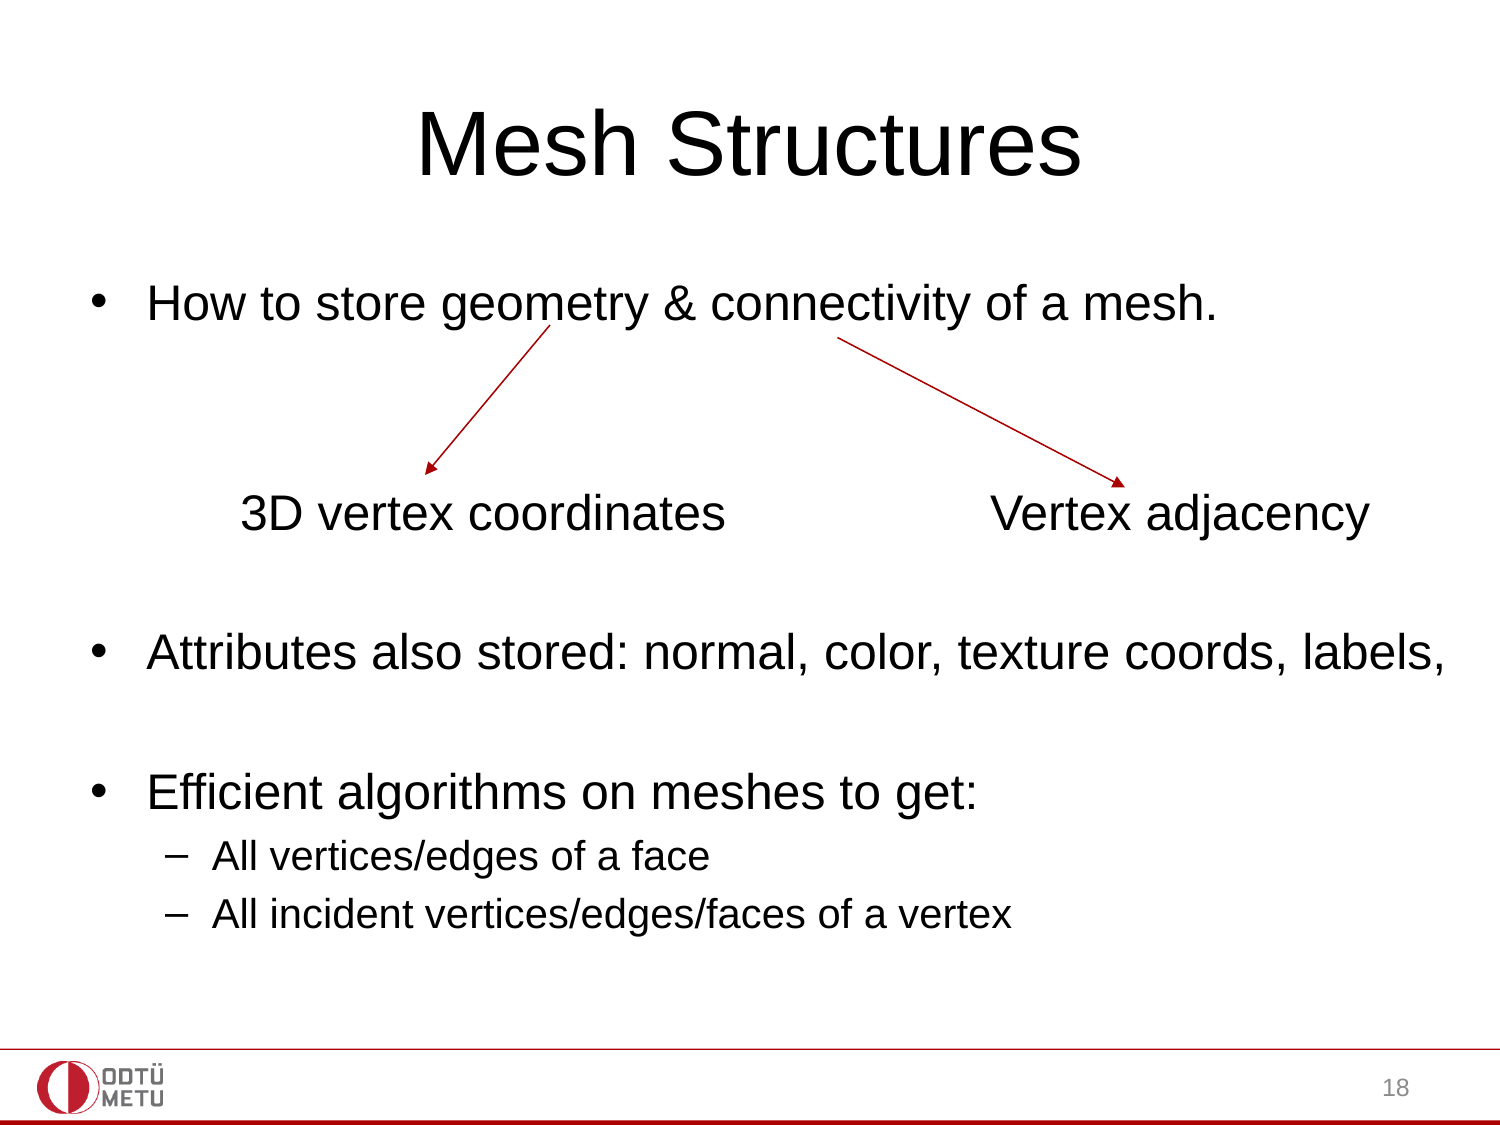

# Mesh Structures
How to store geometry & connectivity of a mesh.

	3D vertex coordinates		Vertex adjacency

Attributes also stored: normal, color, texture coords, labels,

Efficient algorithms on meshes to get:
All vertices/edges of a face
All incident vertices/edges/faces of a vertex

18